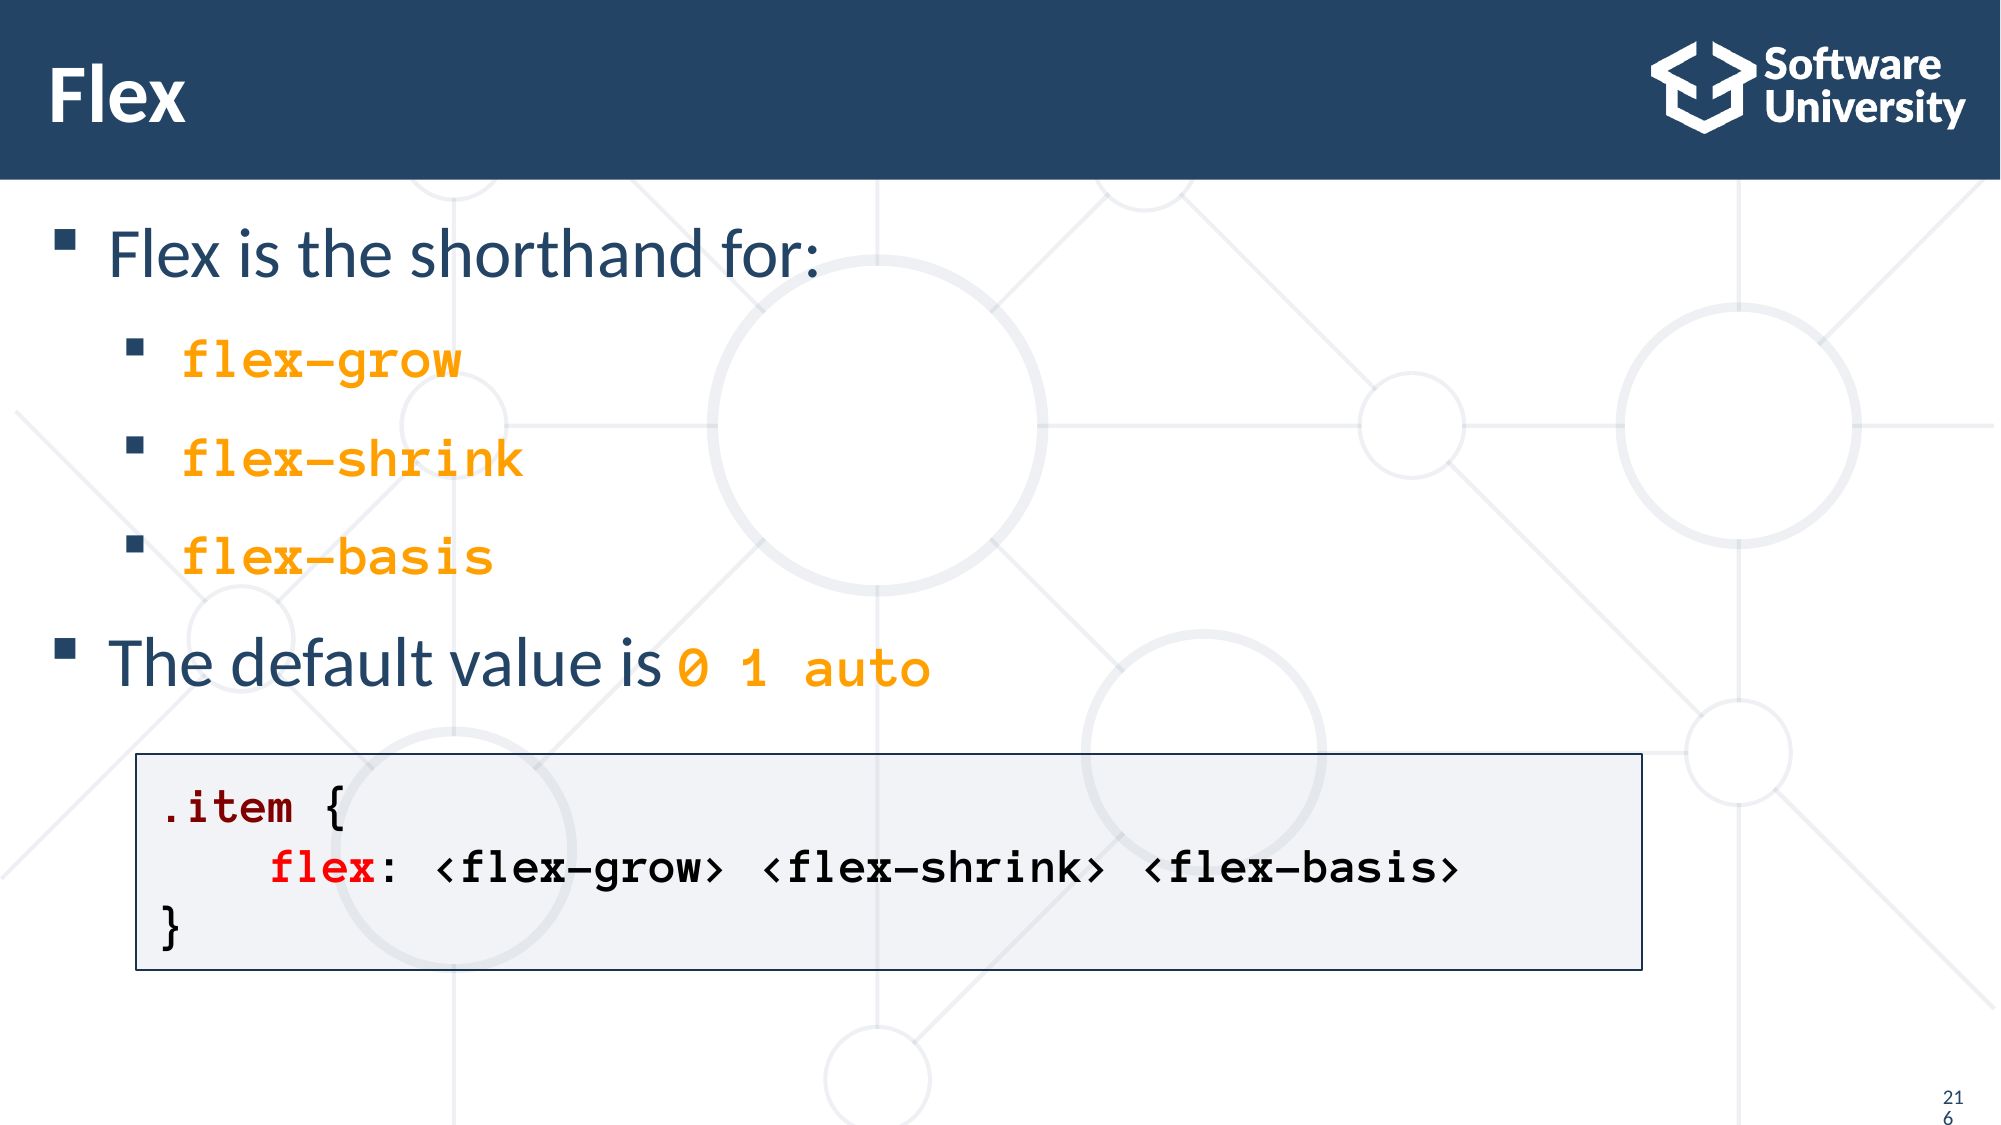

# Flex
Flex is the shorthand for:
flex-grow
flex-shrink
flex-basis
The default value is 0 1 auto
.item {
    flex: <flex-grow> <flex-shrink> <flex-basis>
}
216